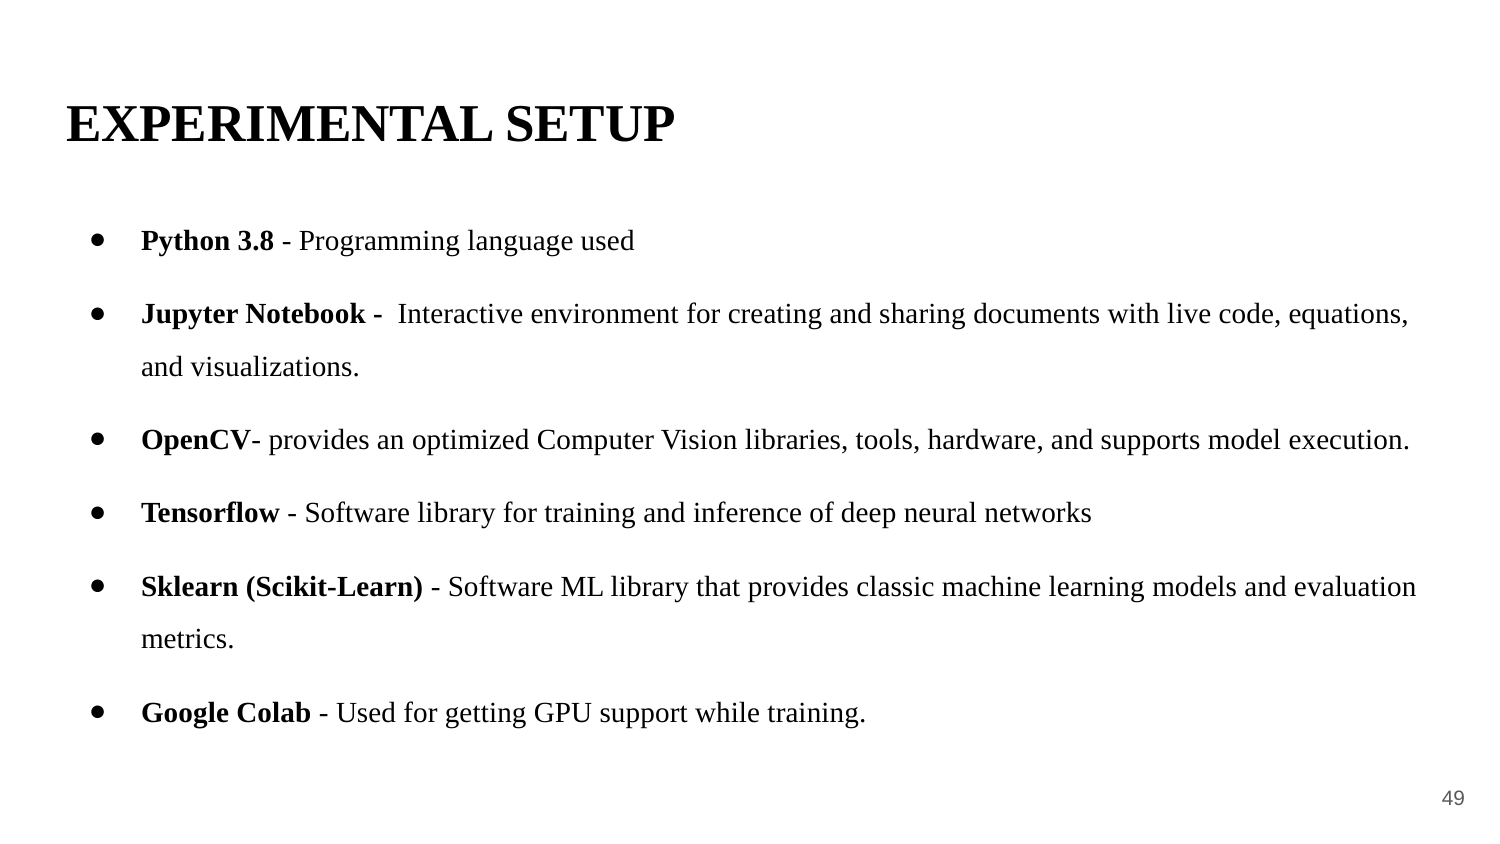

# EXPERIMENTAL SETUP
Python 3.8 - Programming language used
Jupyter Notebook -  Interactive environment for creating and sharing documents with live code, equations, and visualizations.
OpenCV- provides an optimized Computer Vision libraries, tools, hardware, and supports model execution.
Tensorflow - Software library for training and inference of deep neural networks
Sklearn (Scikit-Learn) - Software ML library that provides classic machine learning models and evaluation metrics.
Google Colab - Used for getting GPU support while training.
49